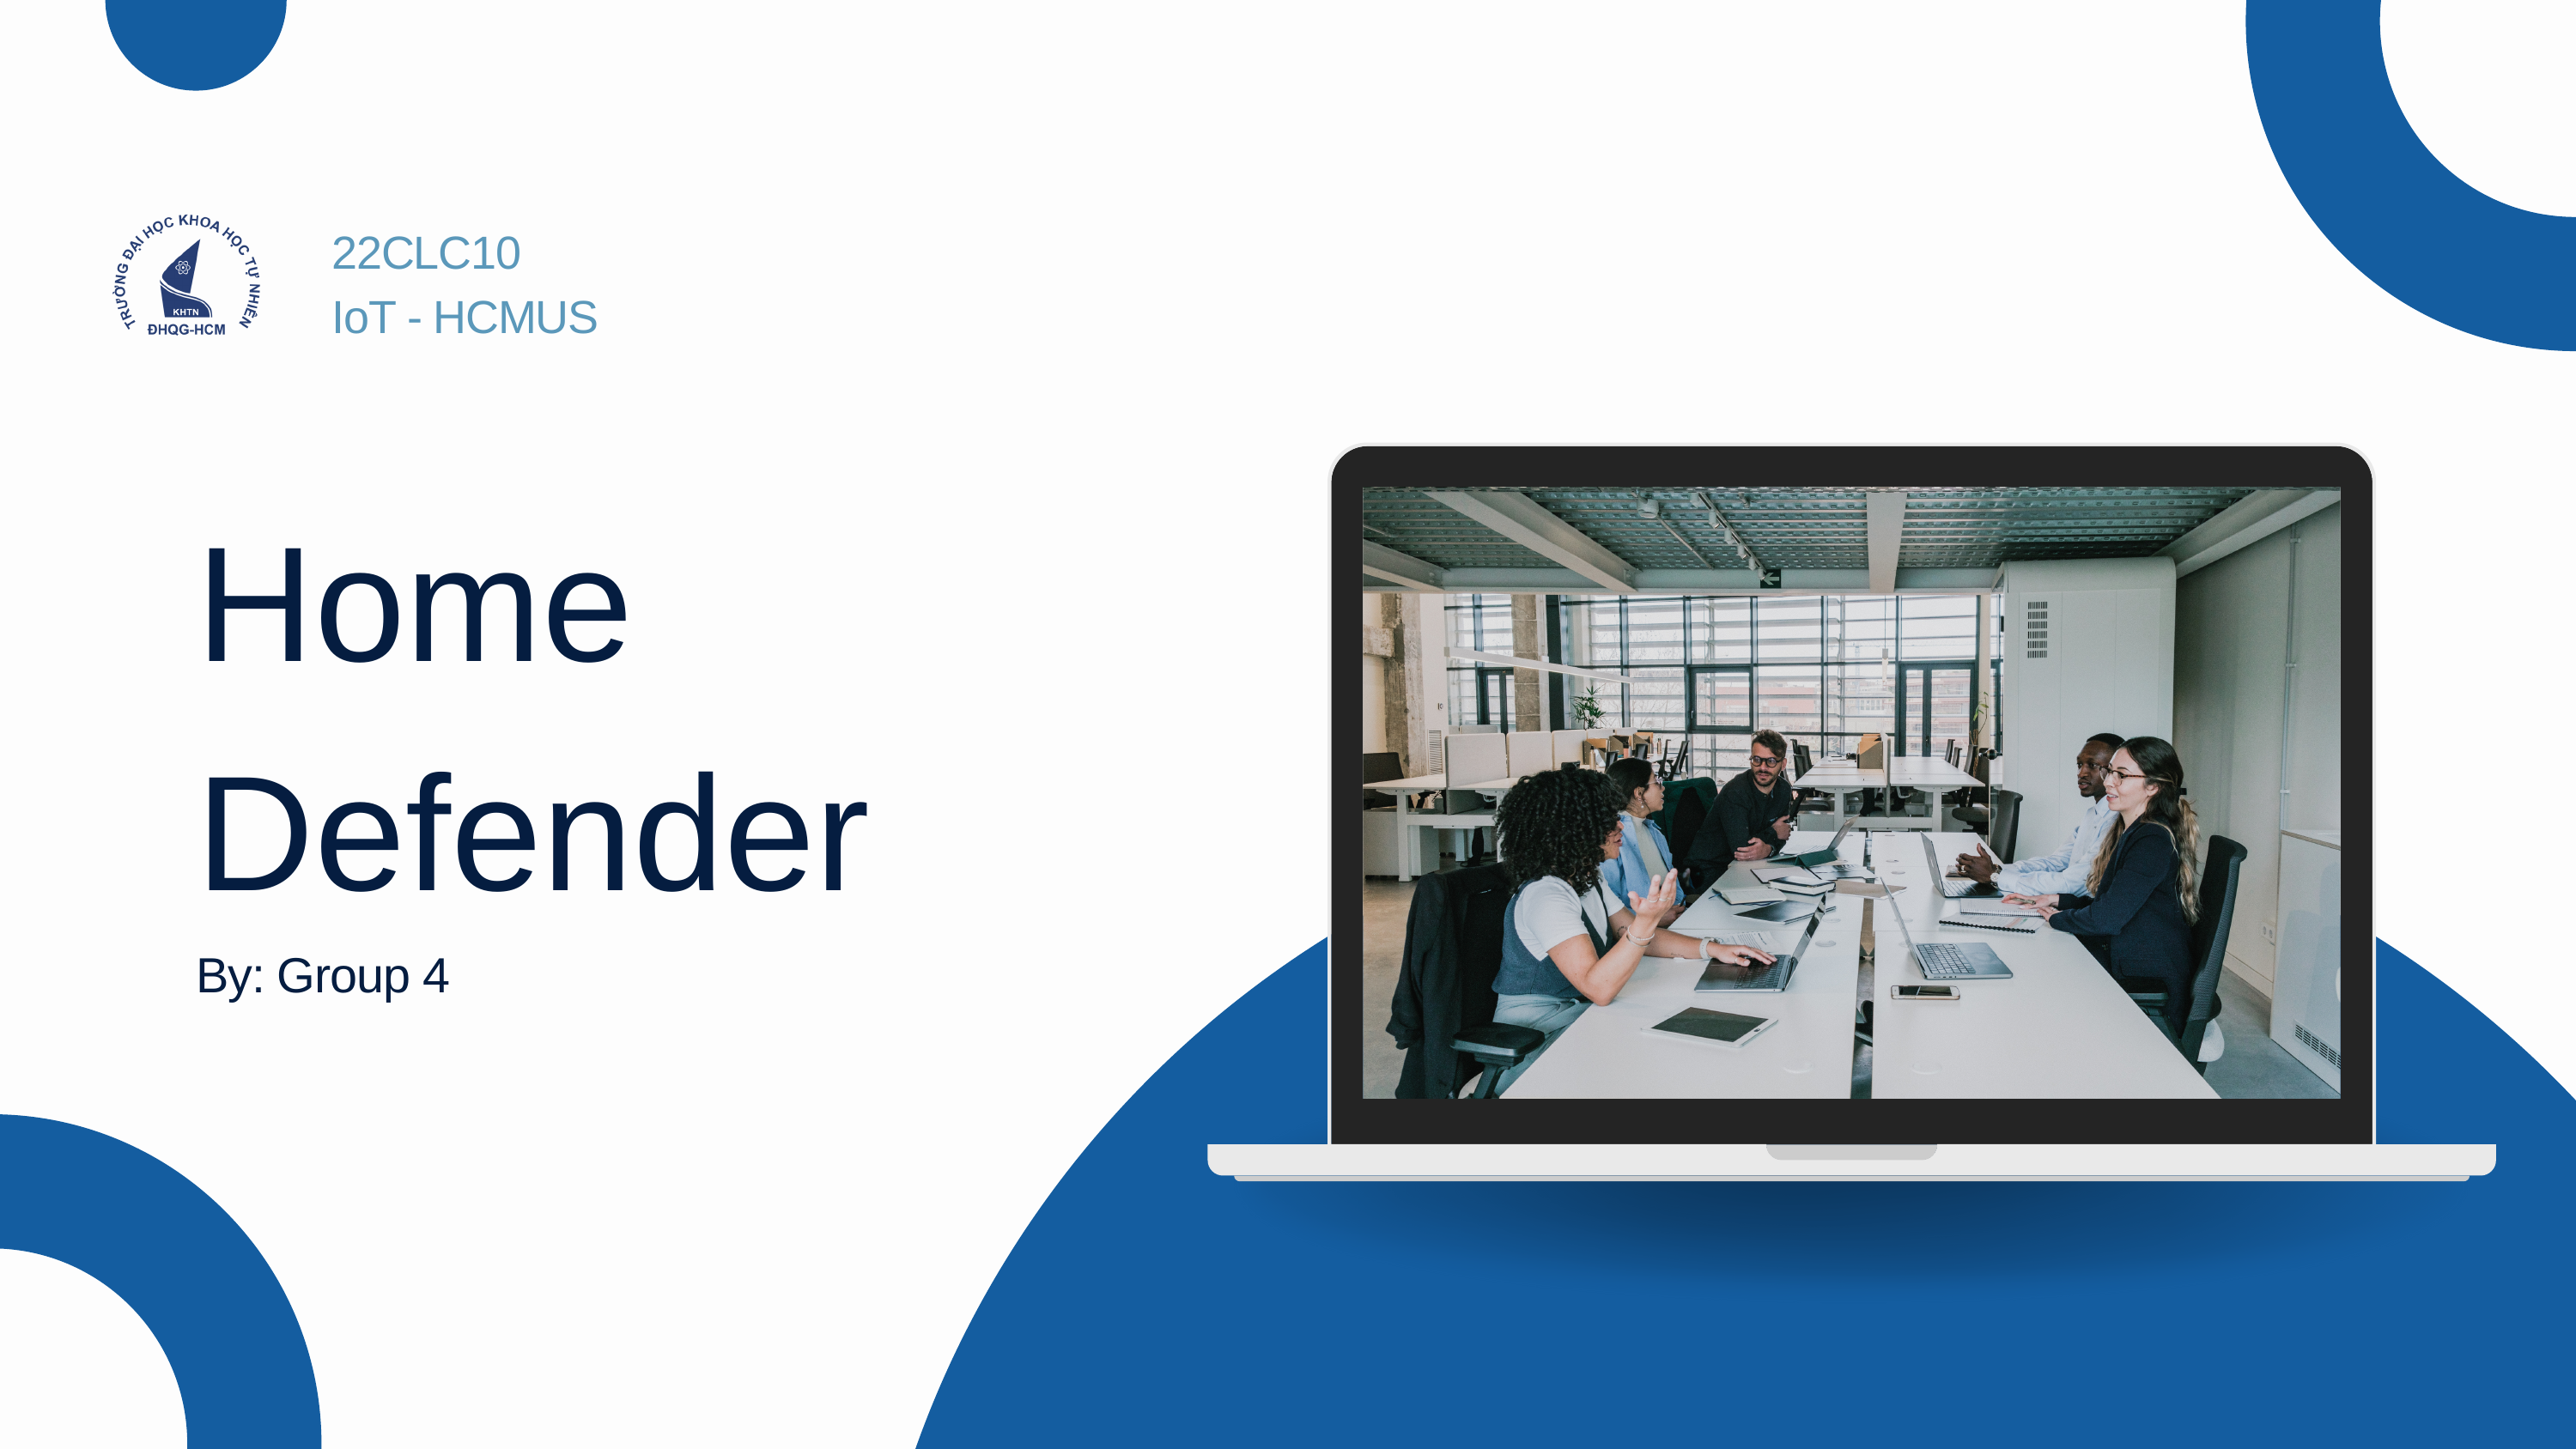

22CLC10
IoT - HCMUS

Home
Defender

By: Group 4